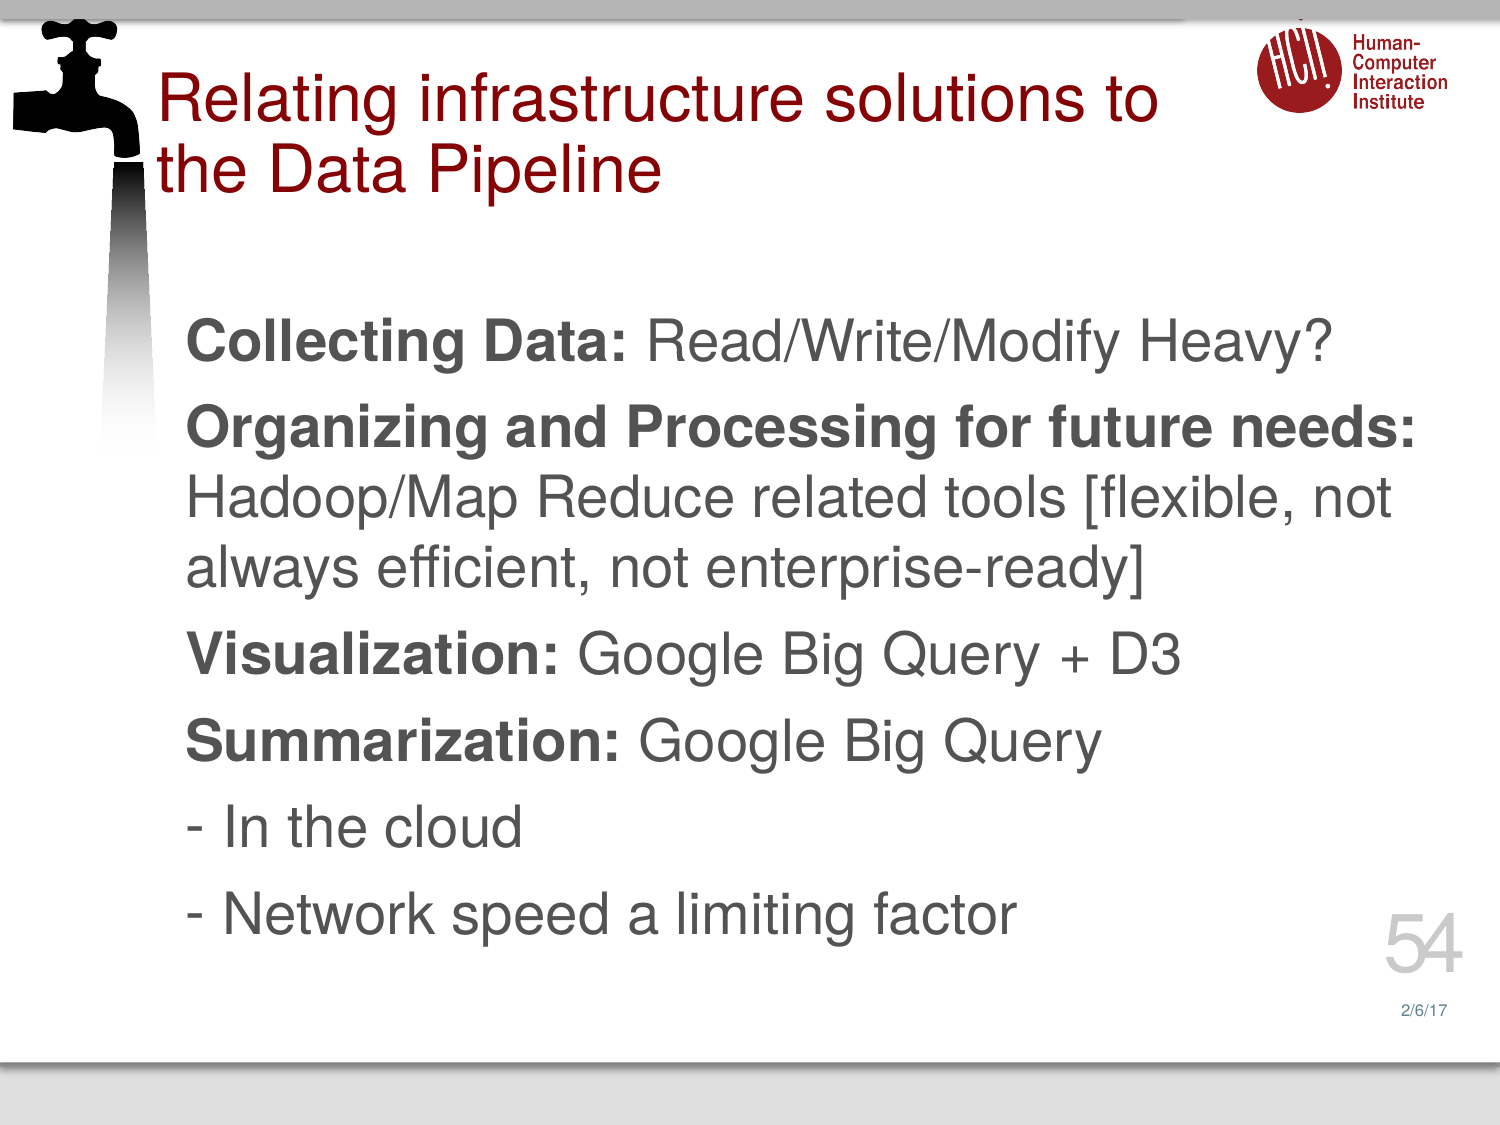

# Relating infrastructure solutions to the Data Pipeline
Collecting Data: Read/Write/Modify Heavy?
Organizing and Processing for future needs: Hadoop/Map Reduce related tools [flexible, not always efficient, not enterprise-ready]
Visualization: Google Big Query + D3
Summarization: Google Big Query
In the cloud
Network speed a limiting factor

54
2/6/17